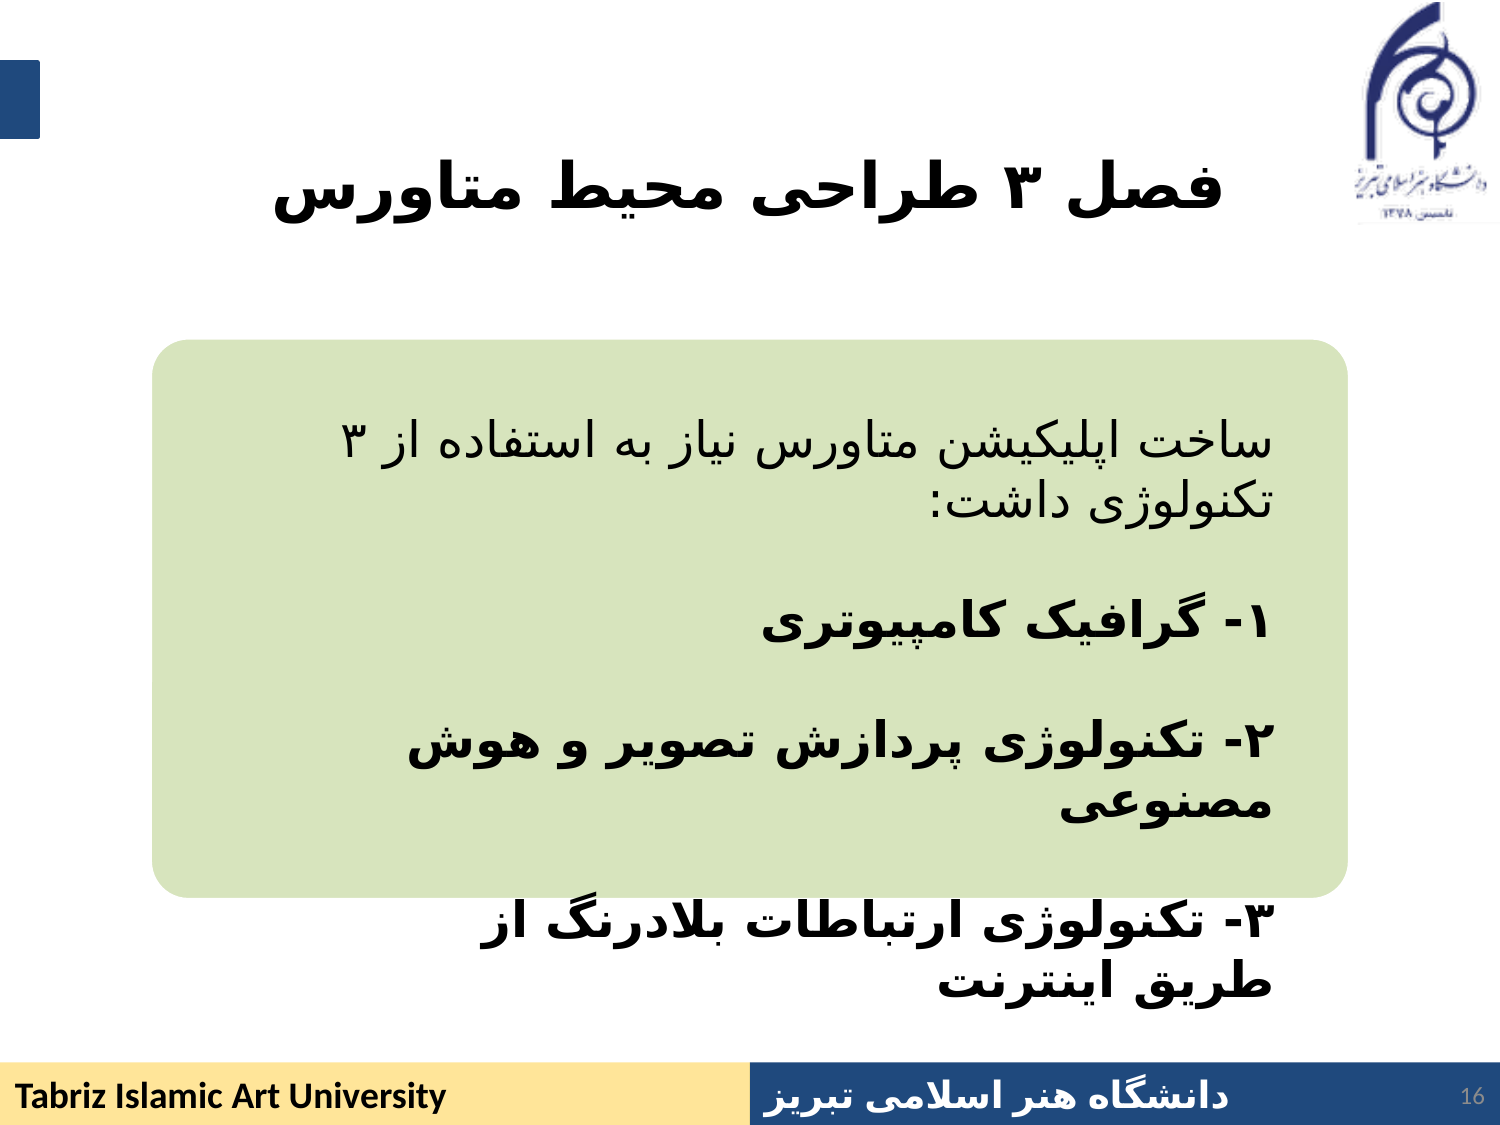

فصل ۳ طراحی محیط متاورس

ساخت اپلیکیشن متاورس نیاز به استفاده از ۳ تکنولوژی داشت:

۱- گرافیک کامپیوتری

۲- تکنولوژی پردازش تصویر و هوش مصنوعی

۳- تکنولوژی ارتباطات بلادرنگ از طریق اینترنت
16